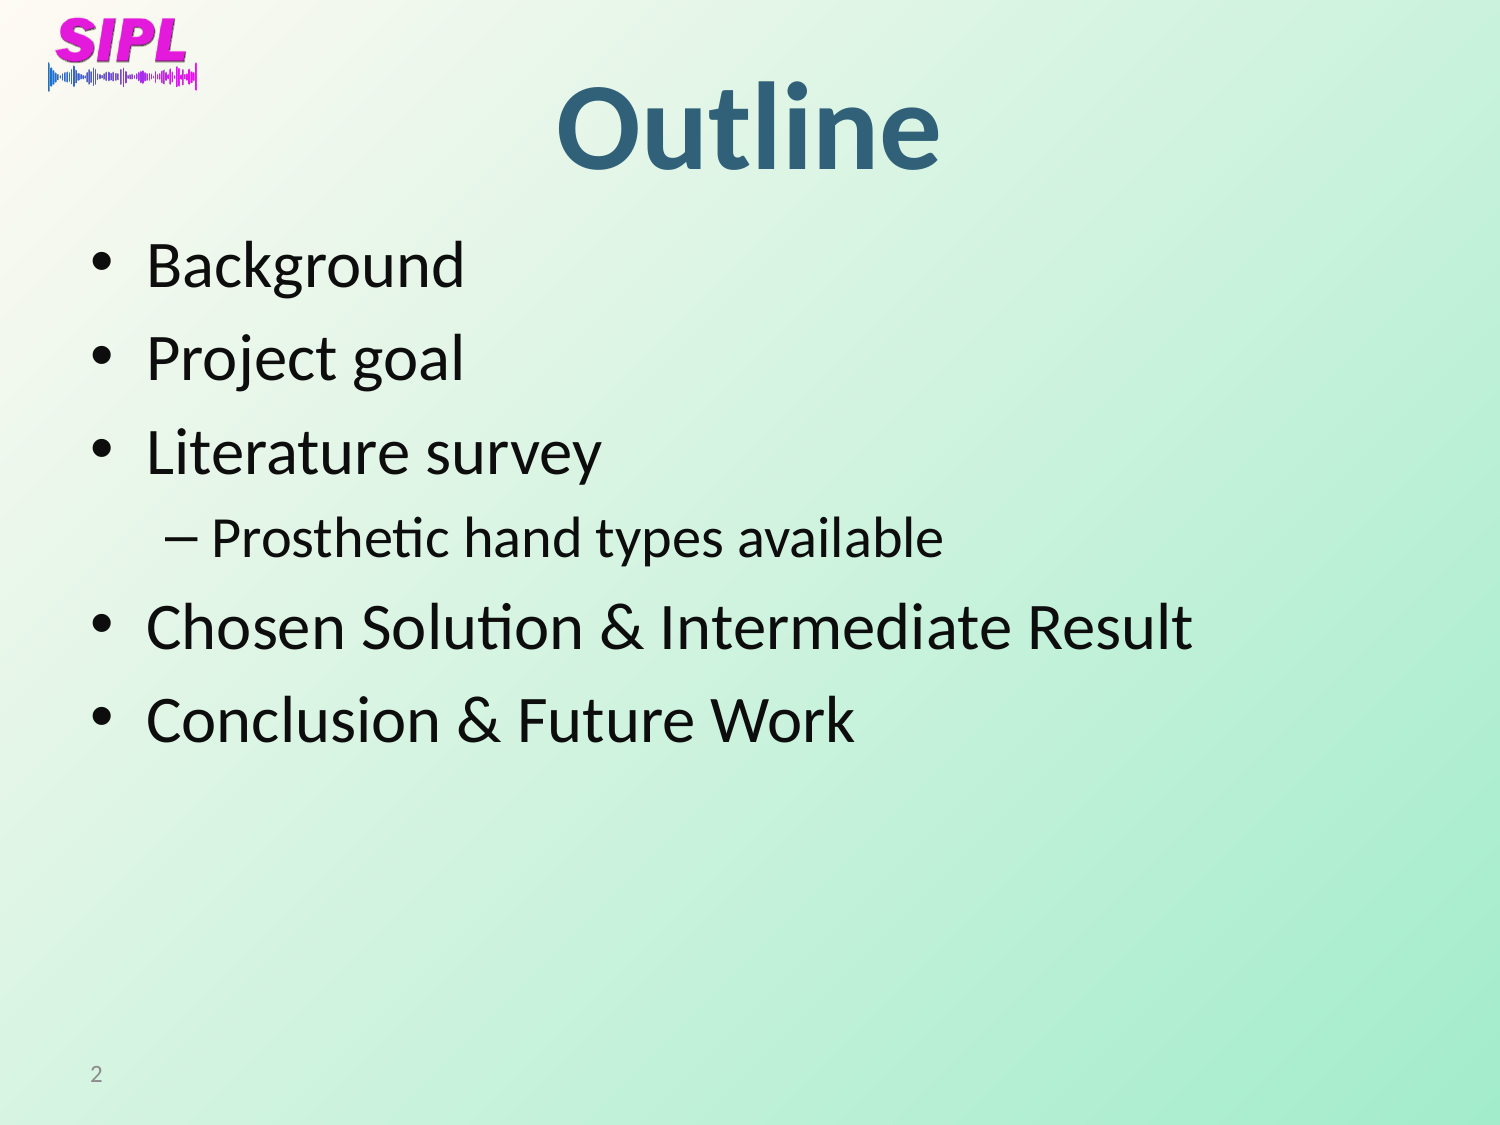

# Outline
Background
Project goal
Literature survey
Prosthetic hand types available
Chosen Solution & Intermediate Result
Conclusion & Future Work

2